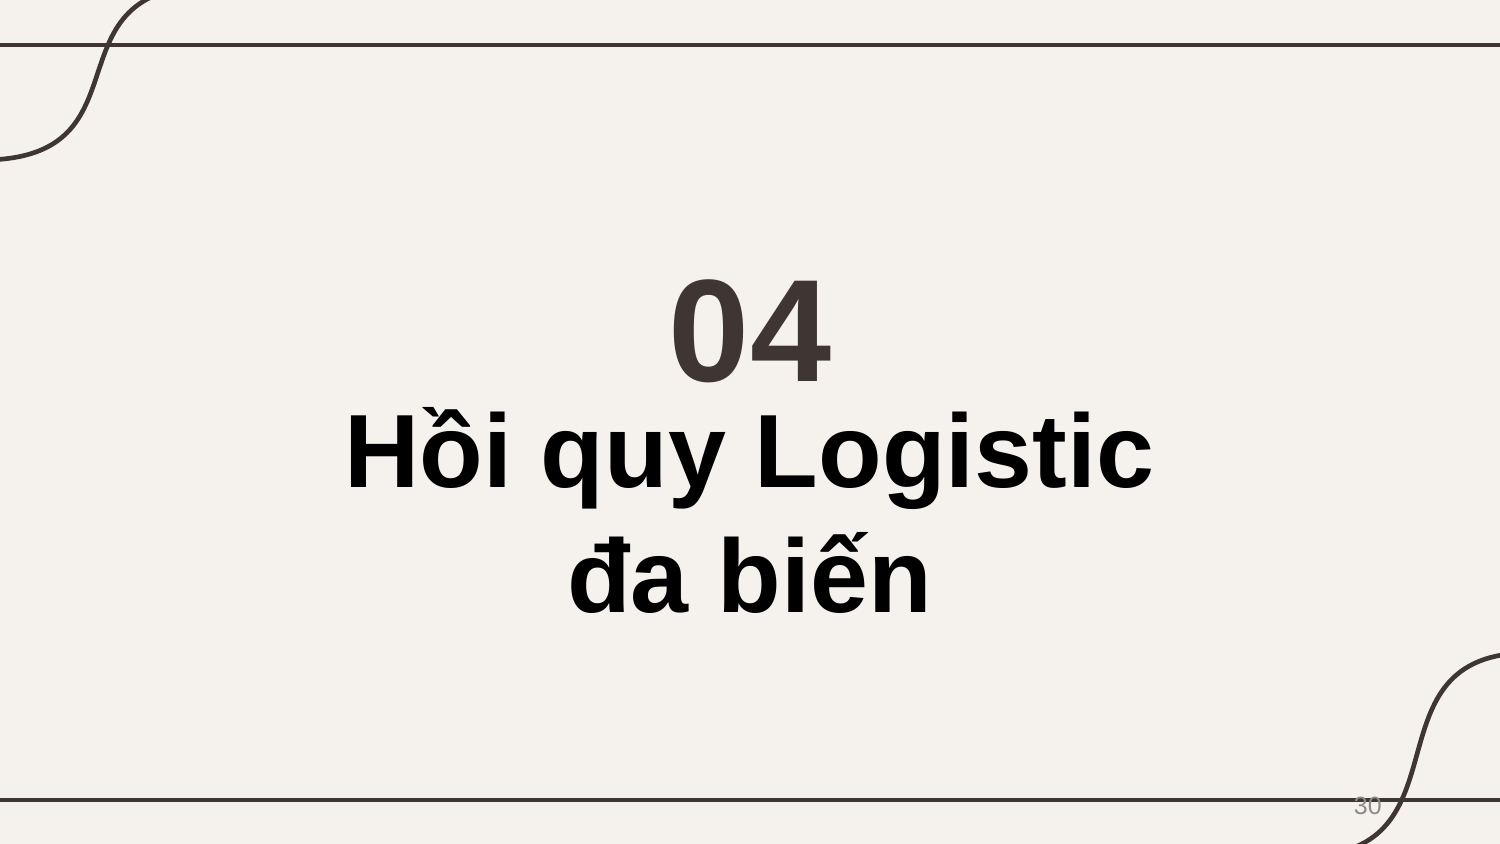

04
# Hồi quy Logistic đa biến
30